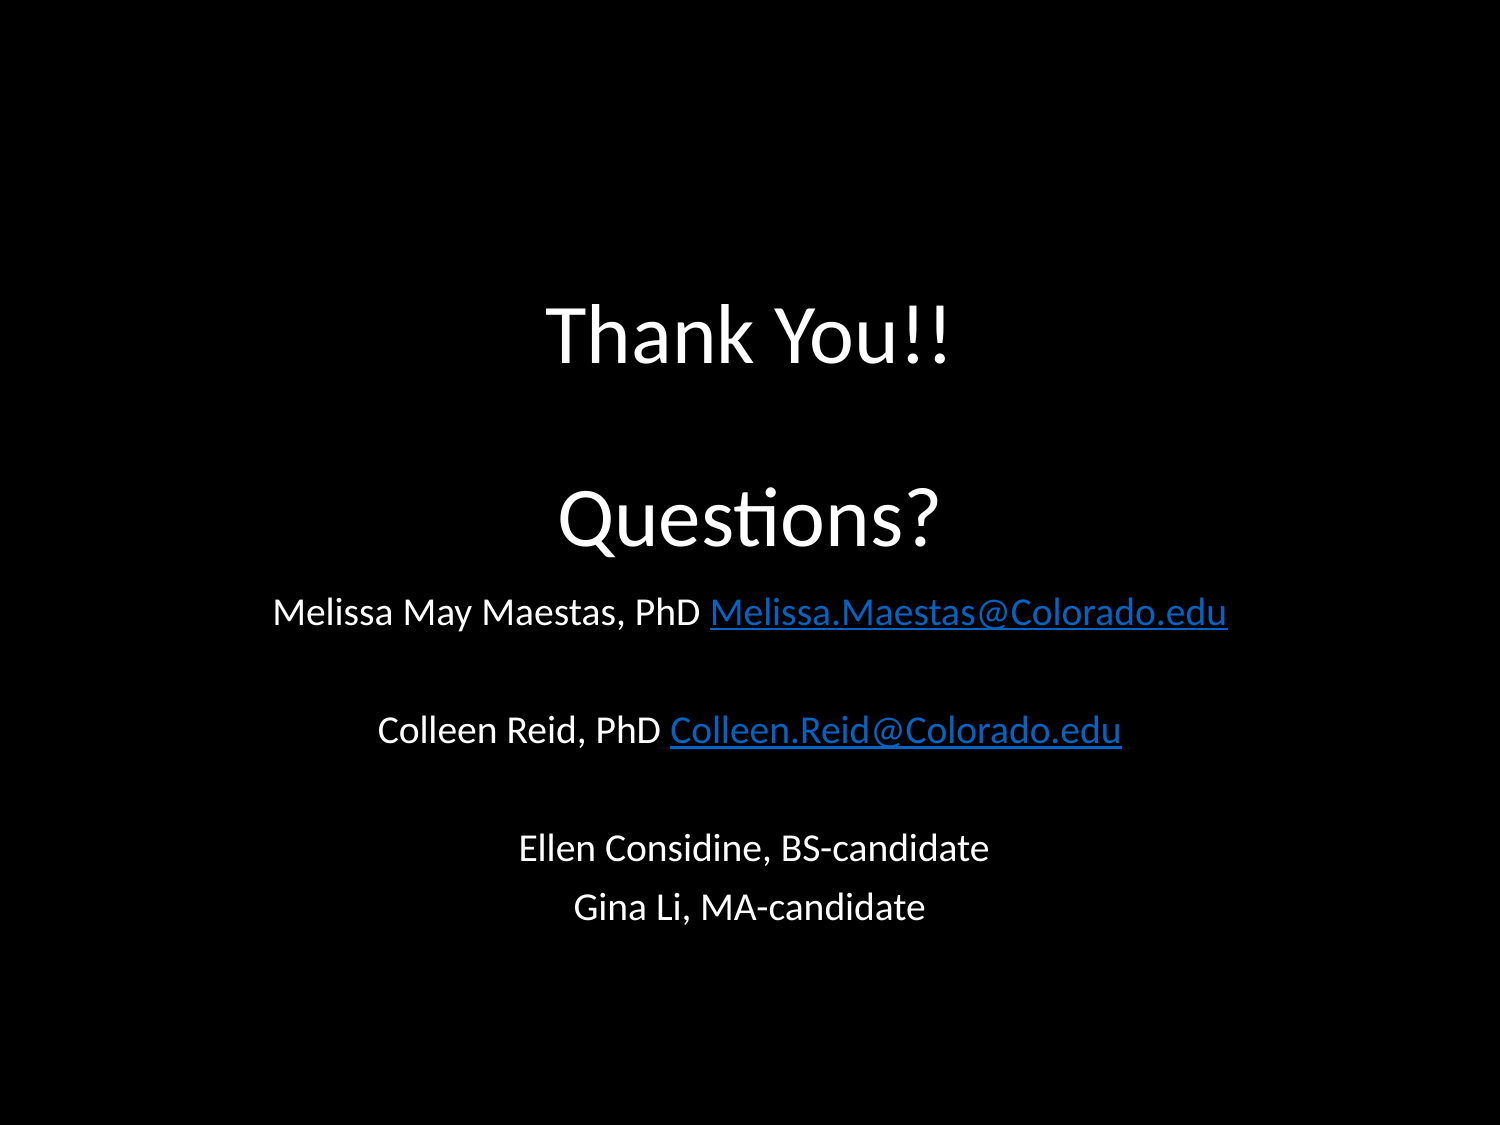

# Thank You!! Questions?
Melissa May Maestas, PhD Melissa.Maestas@Colorado.edu

Colleen Reid, PhD Colleen.Reid@Colorado.edu

 Ellen Considine, BS-candidate
Gina Li, MA-candidate